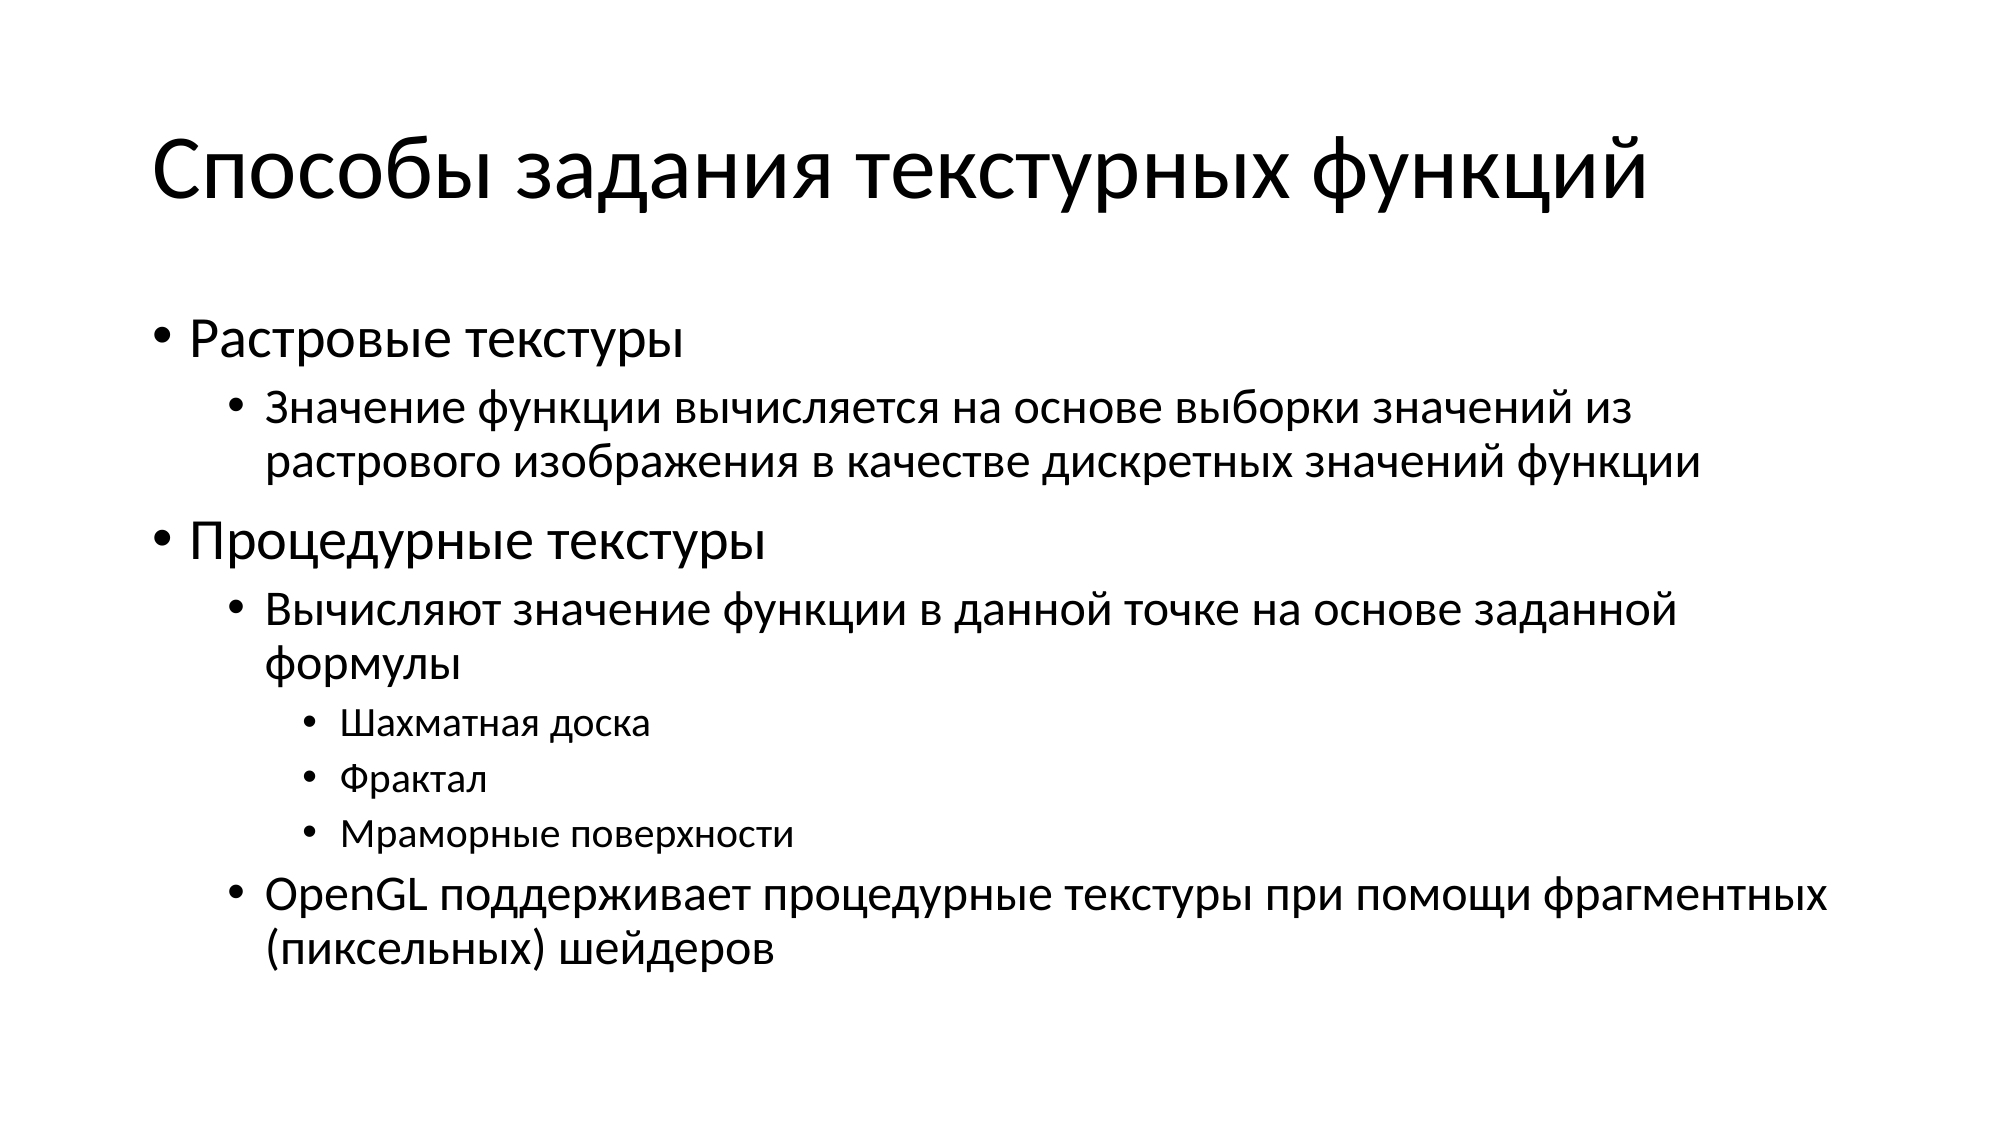

# Способы задания текстурных функций
Растровые текстуры
Значение функции вычисляется на основе выборки значений из растрового изображения в качестве дискретных значений функции
Процедурные текстуры
Вычисляют значение функции в данной точке на основе заданной формулы
Шахматная доска
Фрактал
Мраморные поверхности
OpenGL поддерживает процедурные текстуры при помощи фрагментных (пиксельных) шейдеров